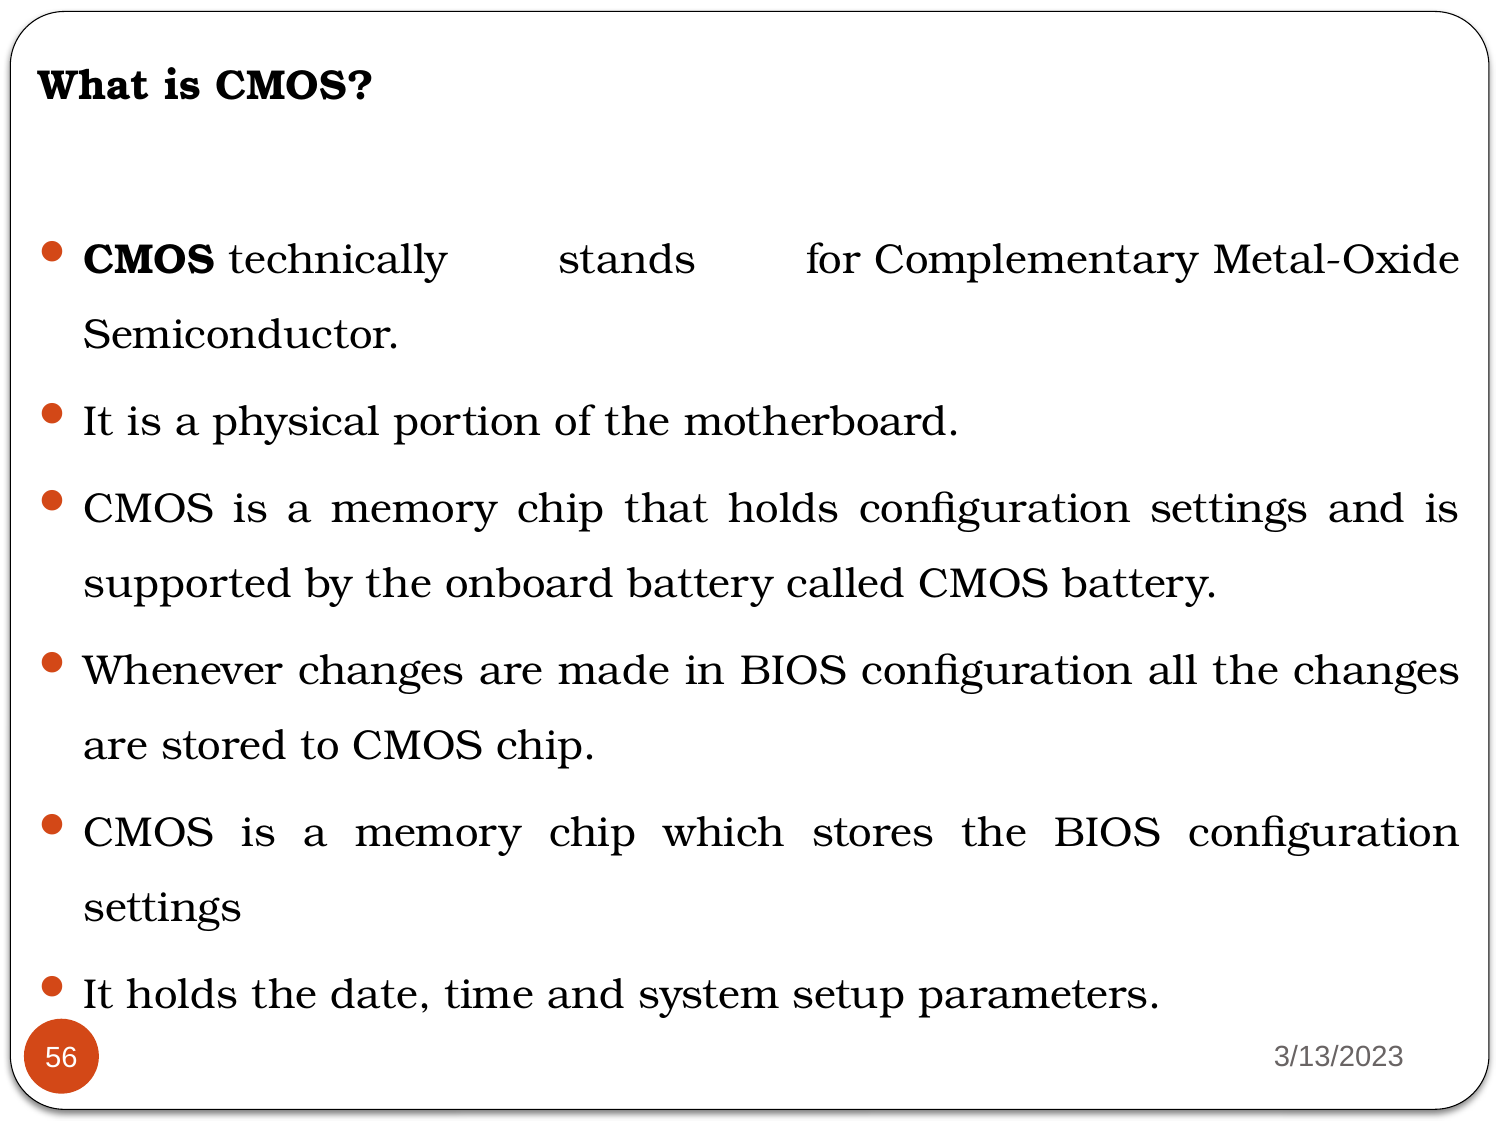

What is CMOS?

CMOS technically stands for Complementary Metal-Oxide Semiconductor.
It is a physical portion of the motherboard.
CMOS is a memory chip that holds configuration settings and is supported by the onboard battery called CMOS battery.
Whenever changes are made in BIOS configuration all the changes are stored to CMOS chip.
CMOS is a memory chip which stores the BIOS configuration settings
It holds the date, time and system setup parameters.

3/13/2023
56